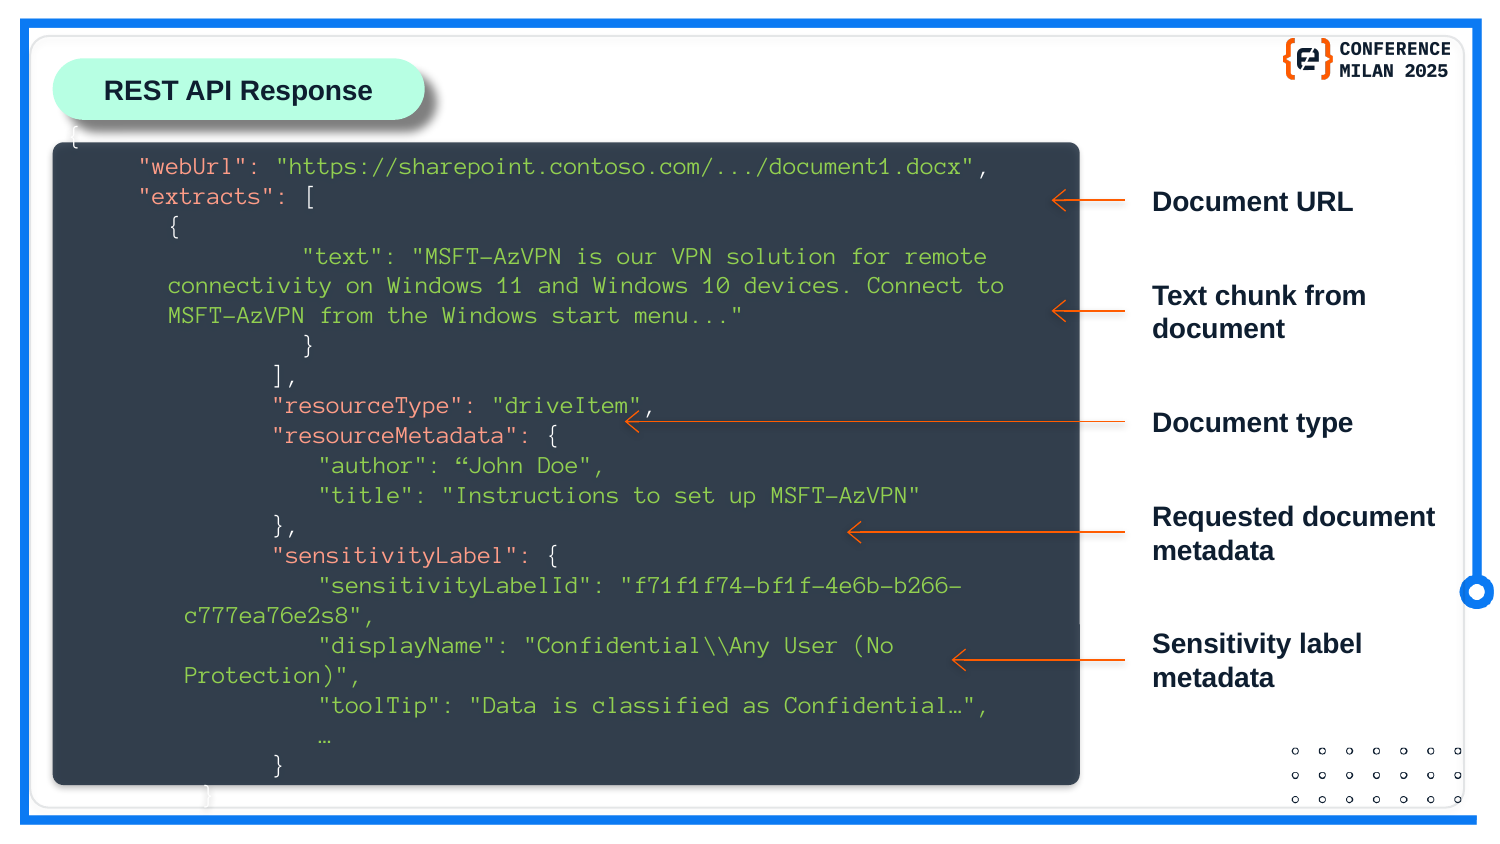

REST API Response
{
"webUrl": "https://sharepoint.contoso.com/.../document1.docx",
"extracts": [
{
"text": "MSFT-AzVPN is our VPN solution for remote connectivity on Windows 11 and Windows 10 devices. Connect to MSFT-AzVPN from the Windows start menu..."
}
],
"resourceType": "driveItem",
"resourceMetadata": {
"author": “John Doe",
"title": "Instructions to set up MSFT-AzVPN"
},
"sensitivityLabel": {
"sensitivityLabelId": "f71f1f74-bf1f-4e6b-b266-c777ea76e2s8",
"displayName": "Confidential\\Any User (No Protection)",
"toolTip": "Data is classified as Confidential…",
…
}
}
Document URL
Text chunk from document
Document type
Requested document metadata
Sensitivity label metadata